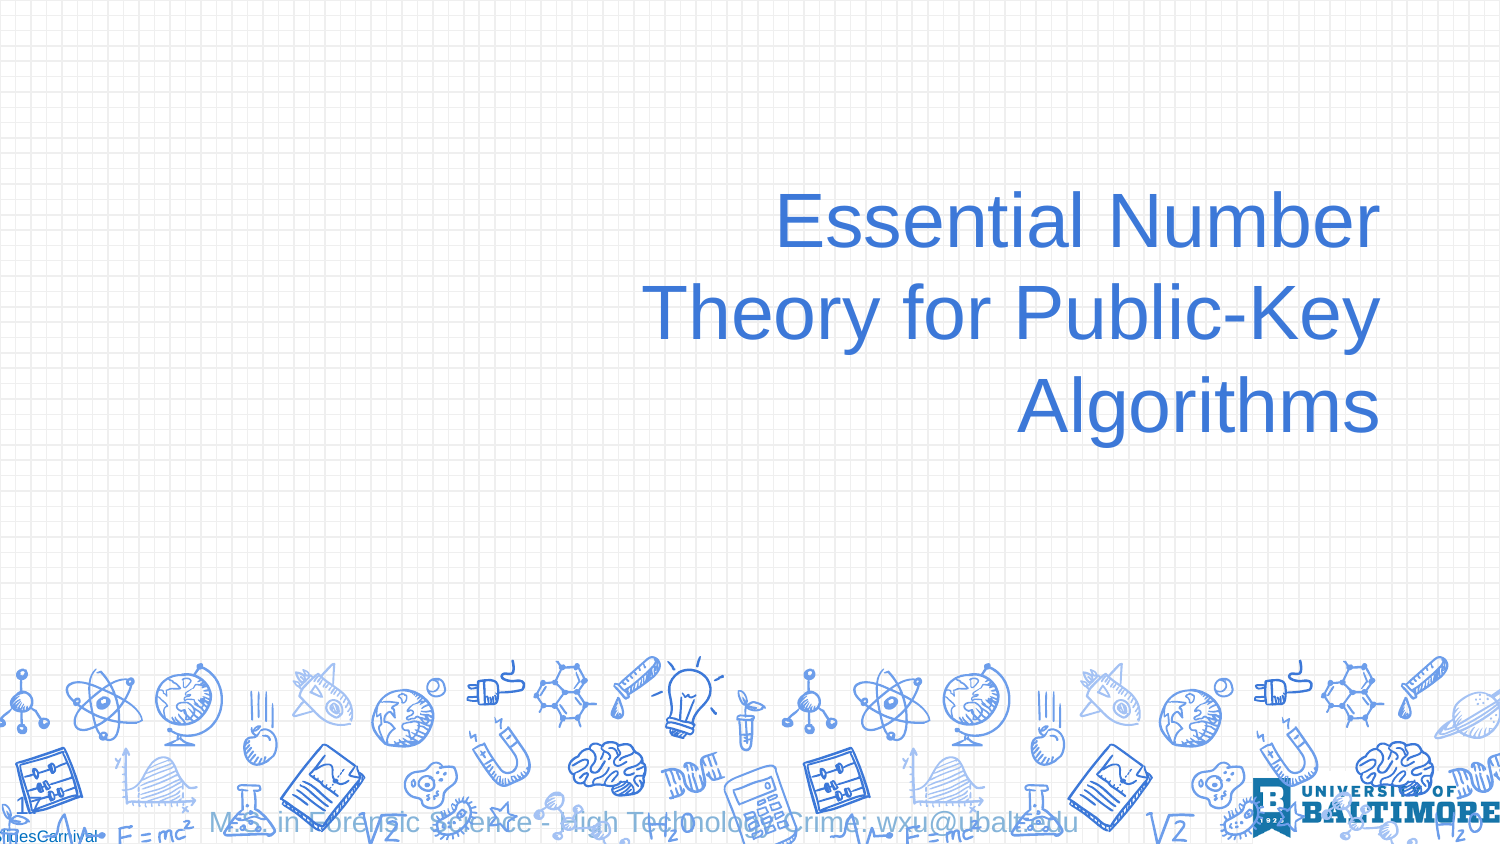

# Essential Number Theory for Public-Key Algorithms

17